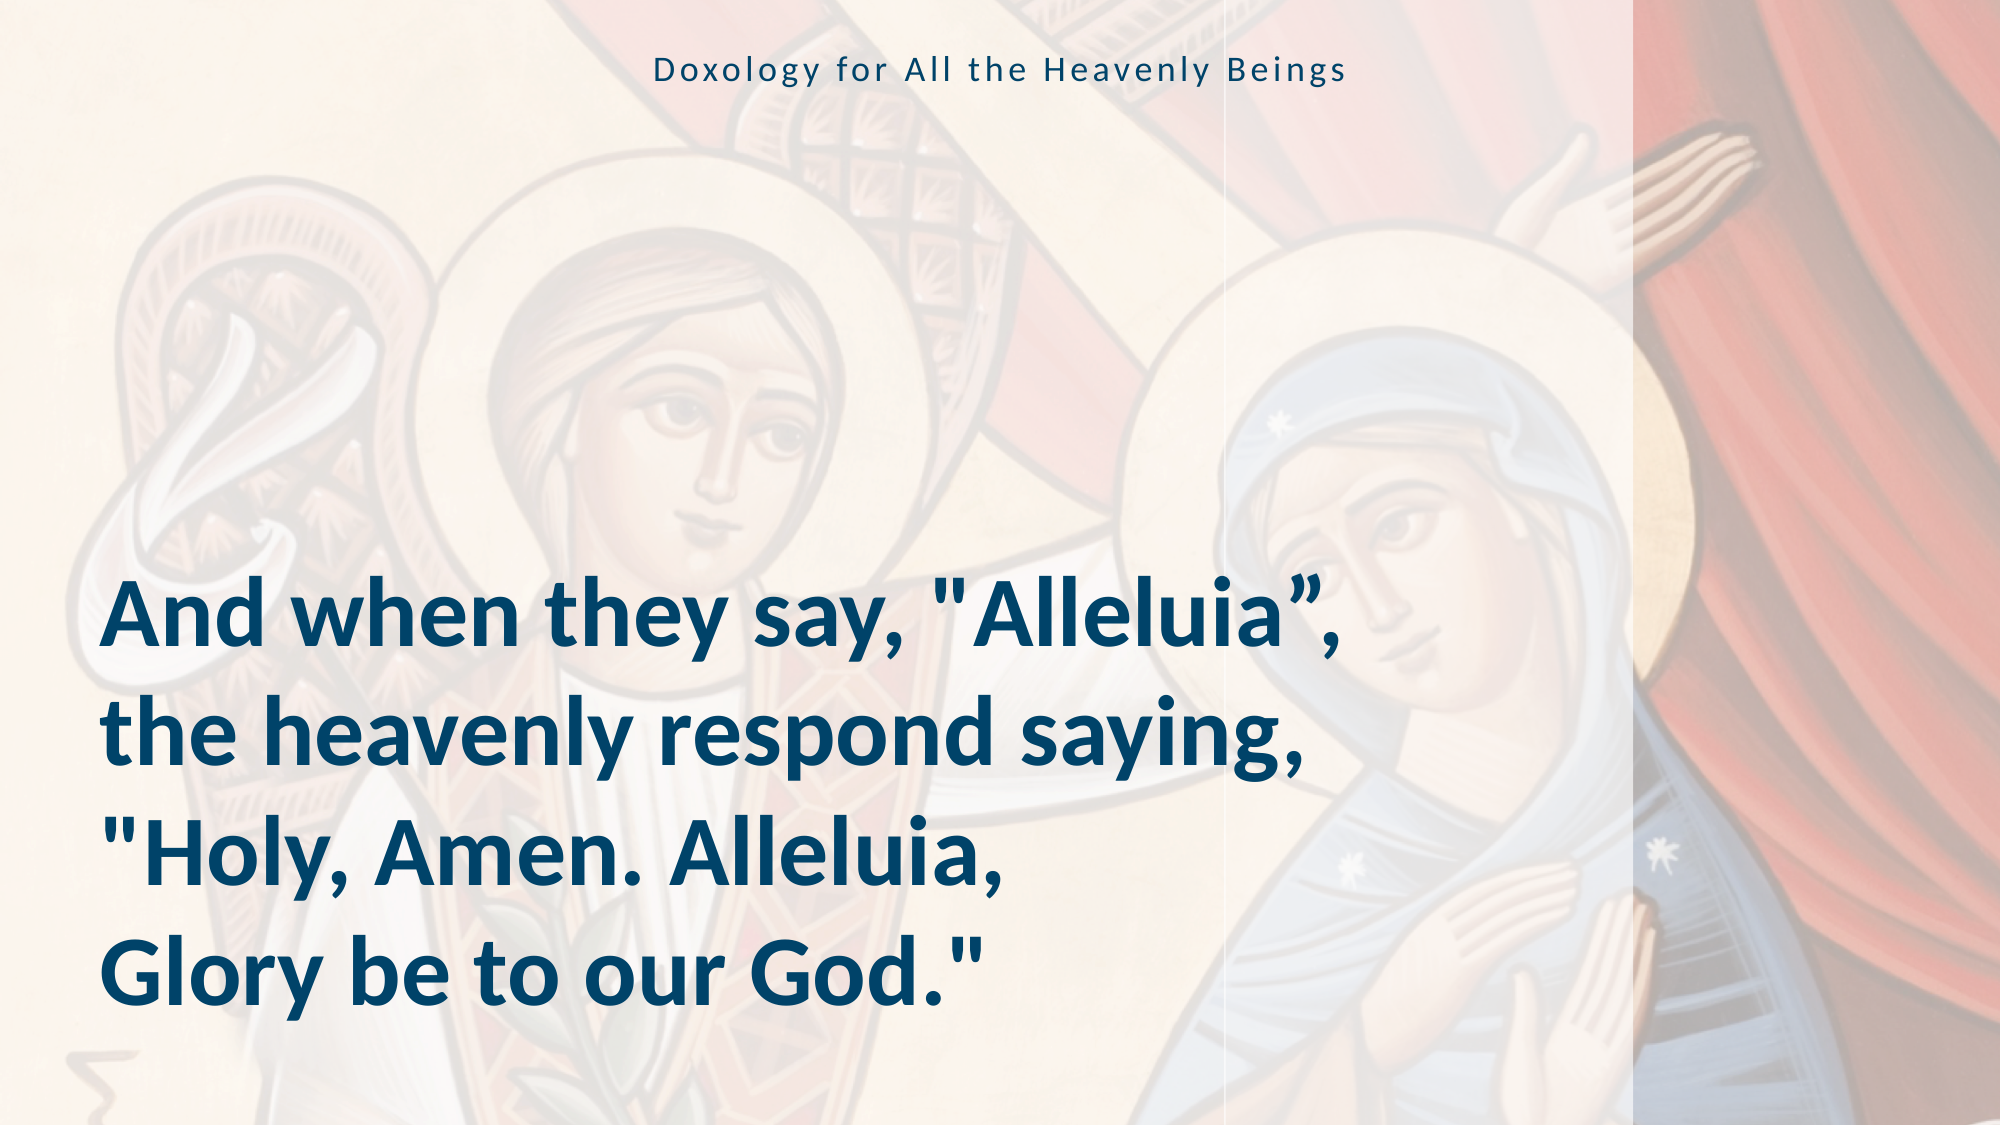

Doxology for All the Heavenly Beings

And when they say, "Alleluia”,
the heavenly respond saying,
"Holy, Amen. Alleluia,
Glory be to our God."